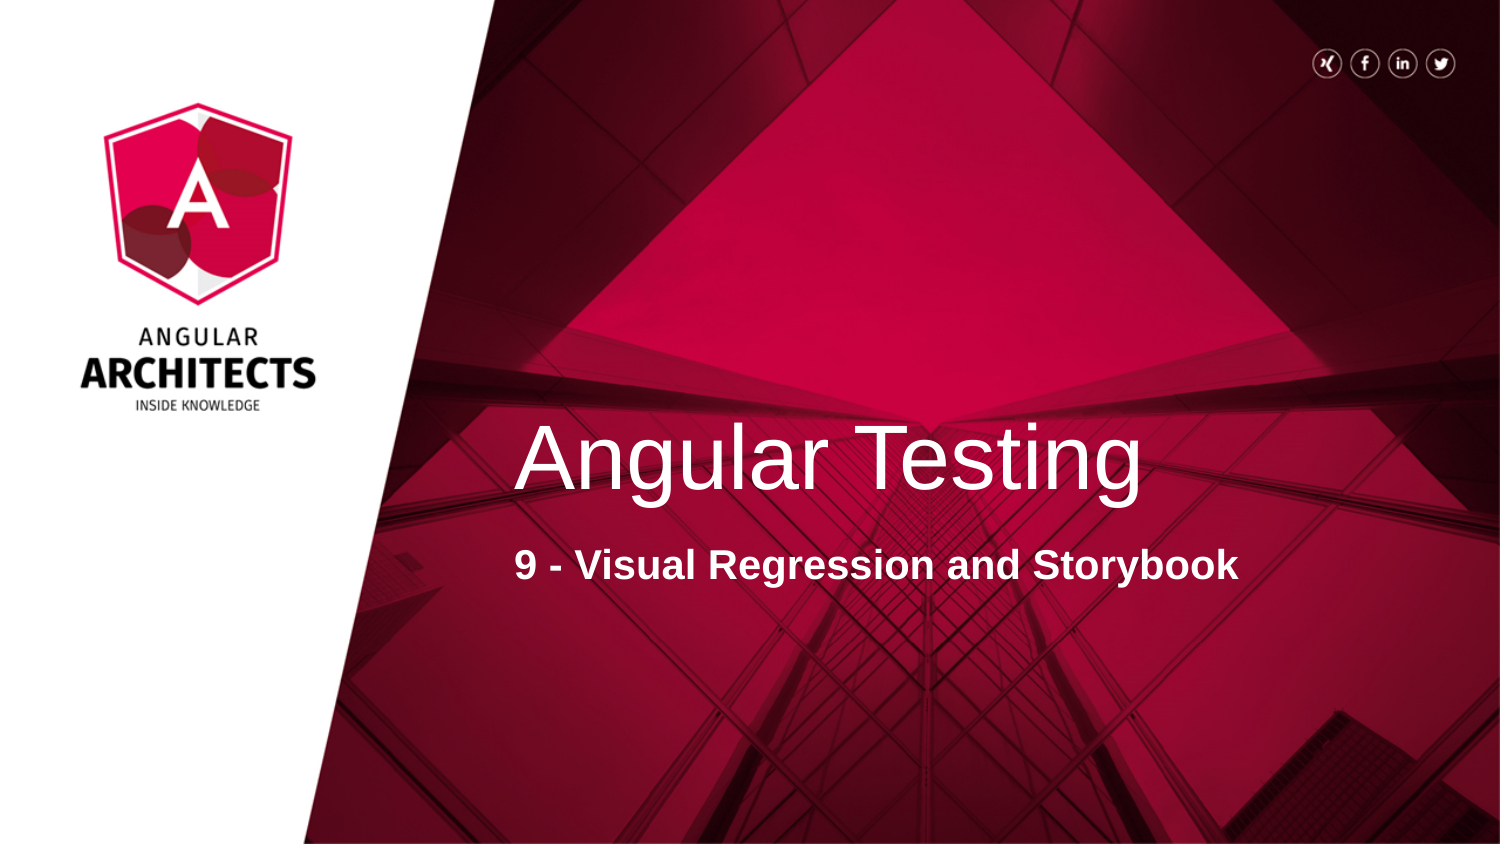

# Angular Testing
9 - Visual Regression and Storybook